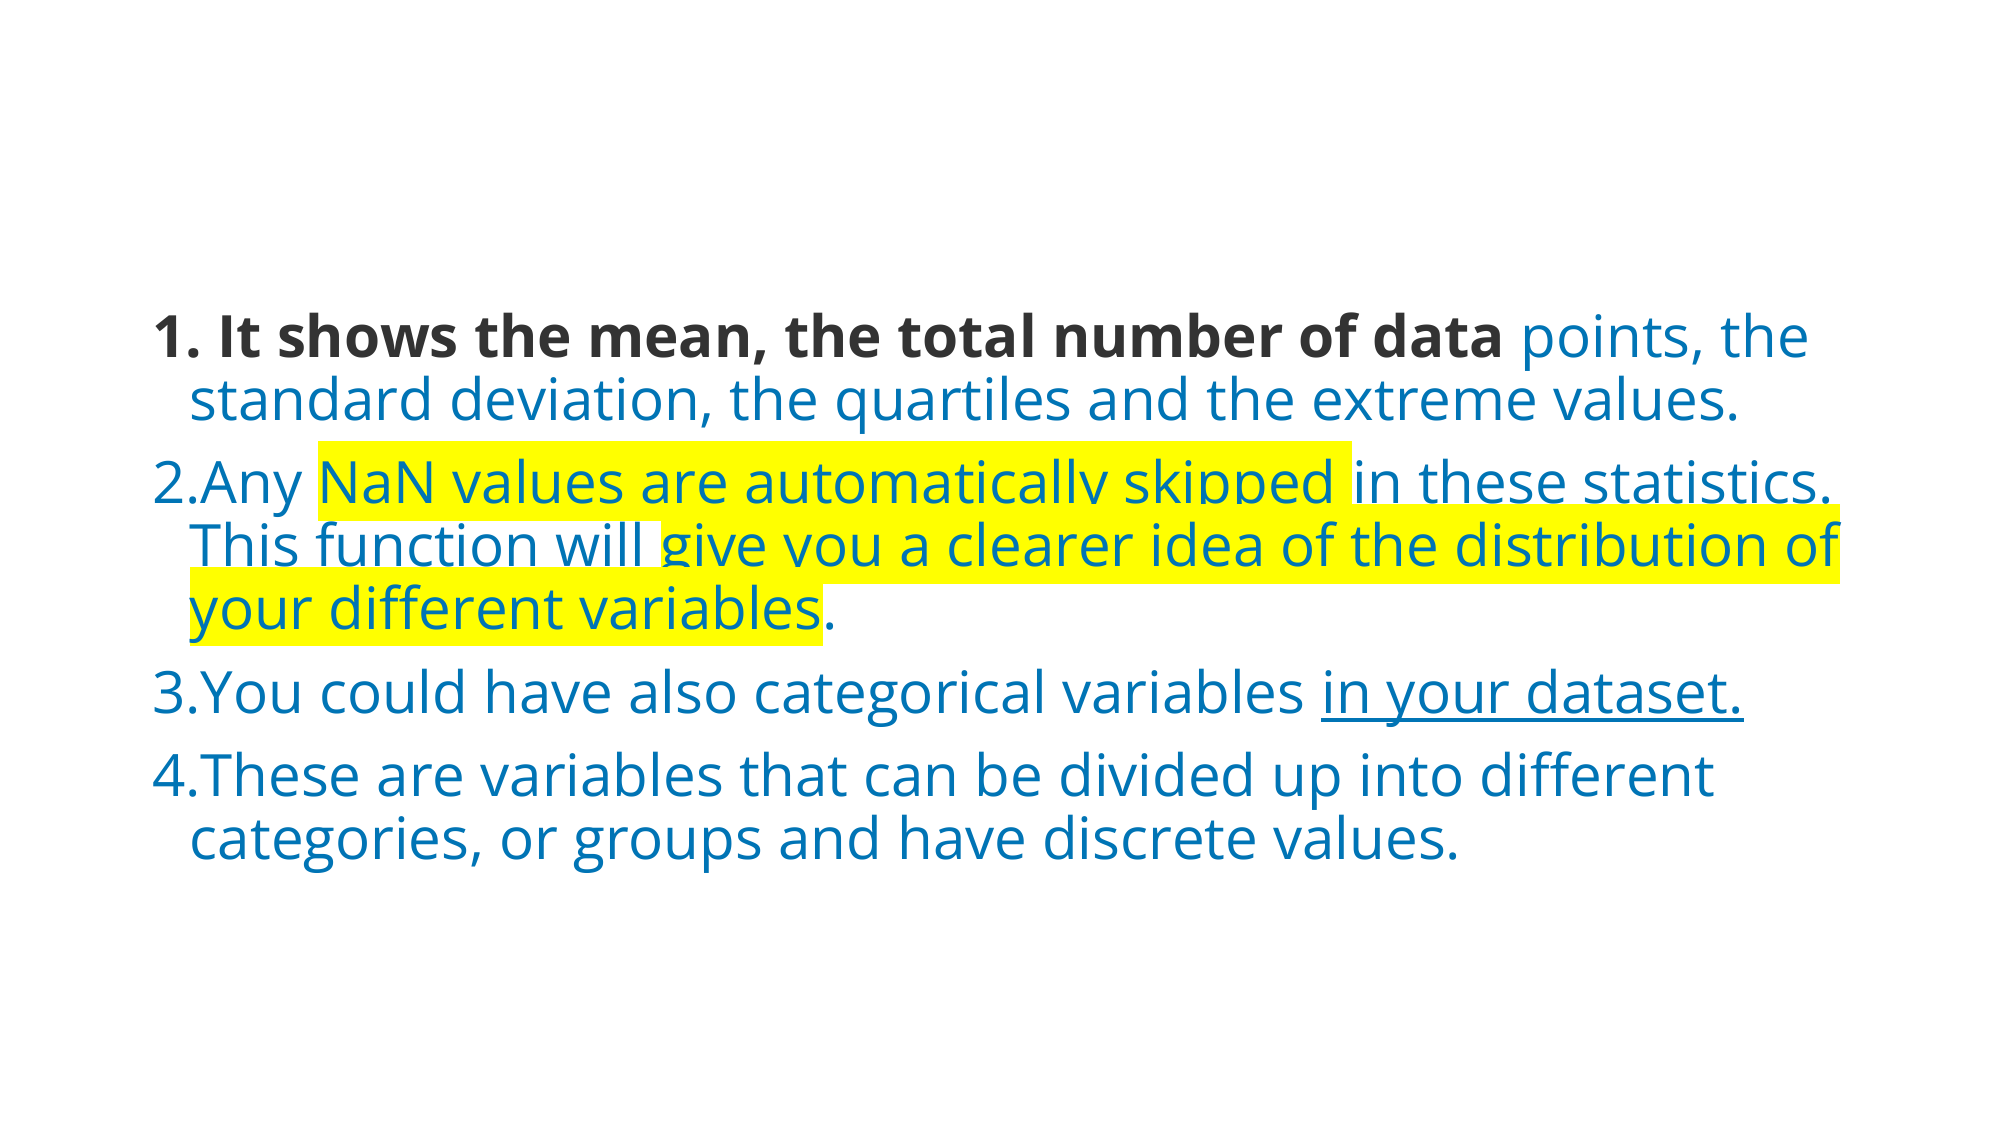

#
 It shows the mean, the total number of data points, the standard deviation, the quartiles and the extreme values.
Any NaN values are automatically skipped in these statistics. This function will give you a clearer idea of the distribution of your different variables.
You could have also categorical variables in your dataset.
These are variables that can be divided up into different categories, or groups and have discrete values.